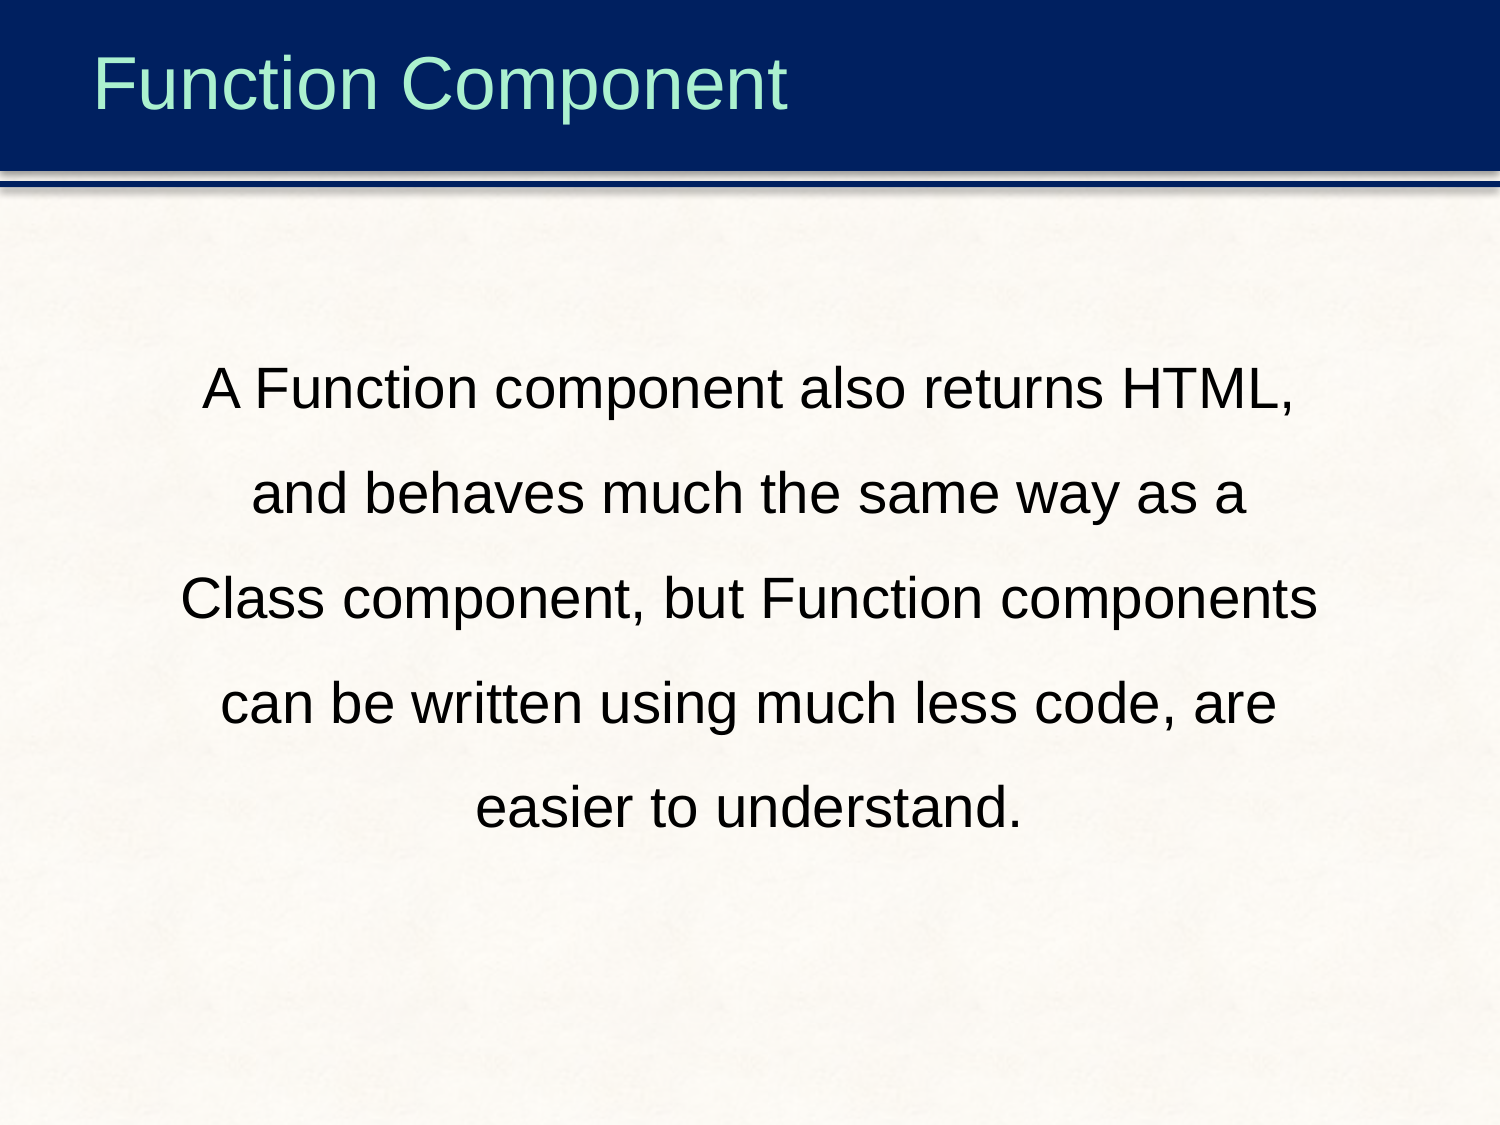

# Function Component
A Function component also returns HTML, and behaves much the same way as a Class component, but Function components can be written using much less code, are easier to understand.